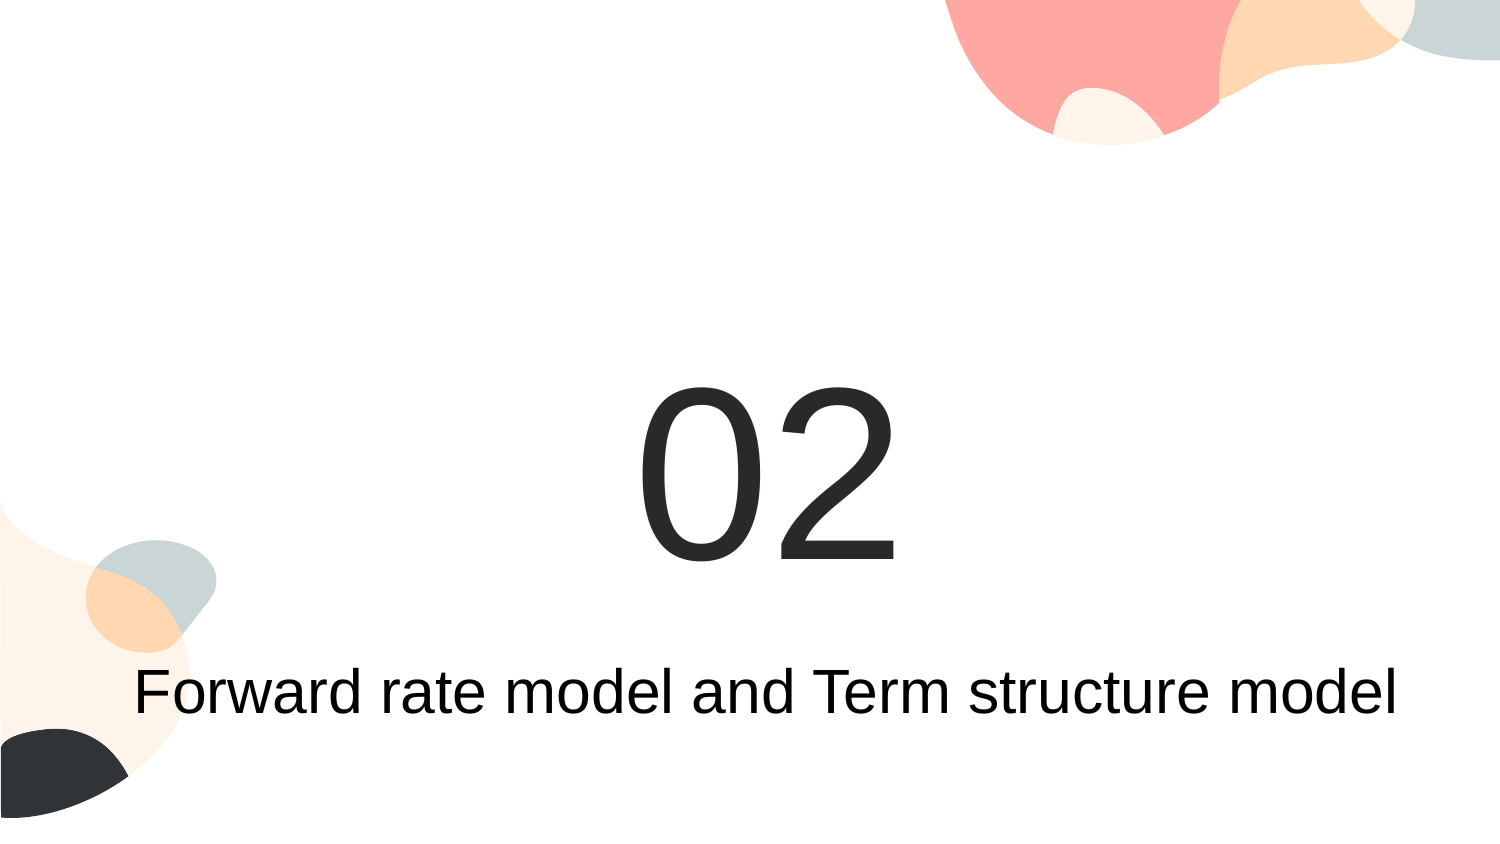

02
# Forward rate model and Term structure model